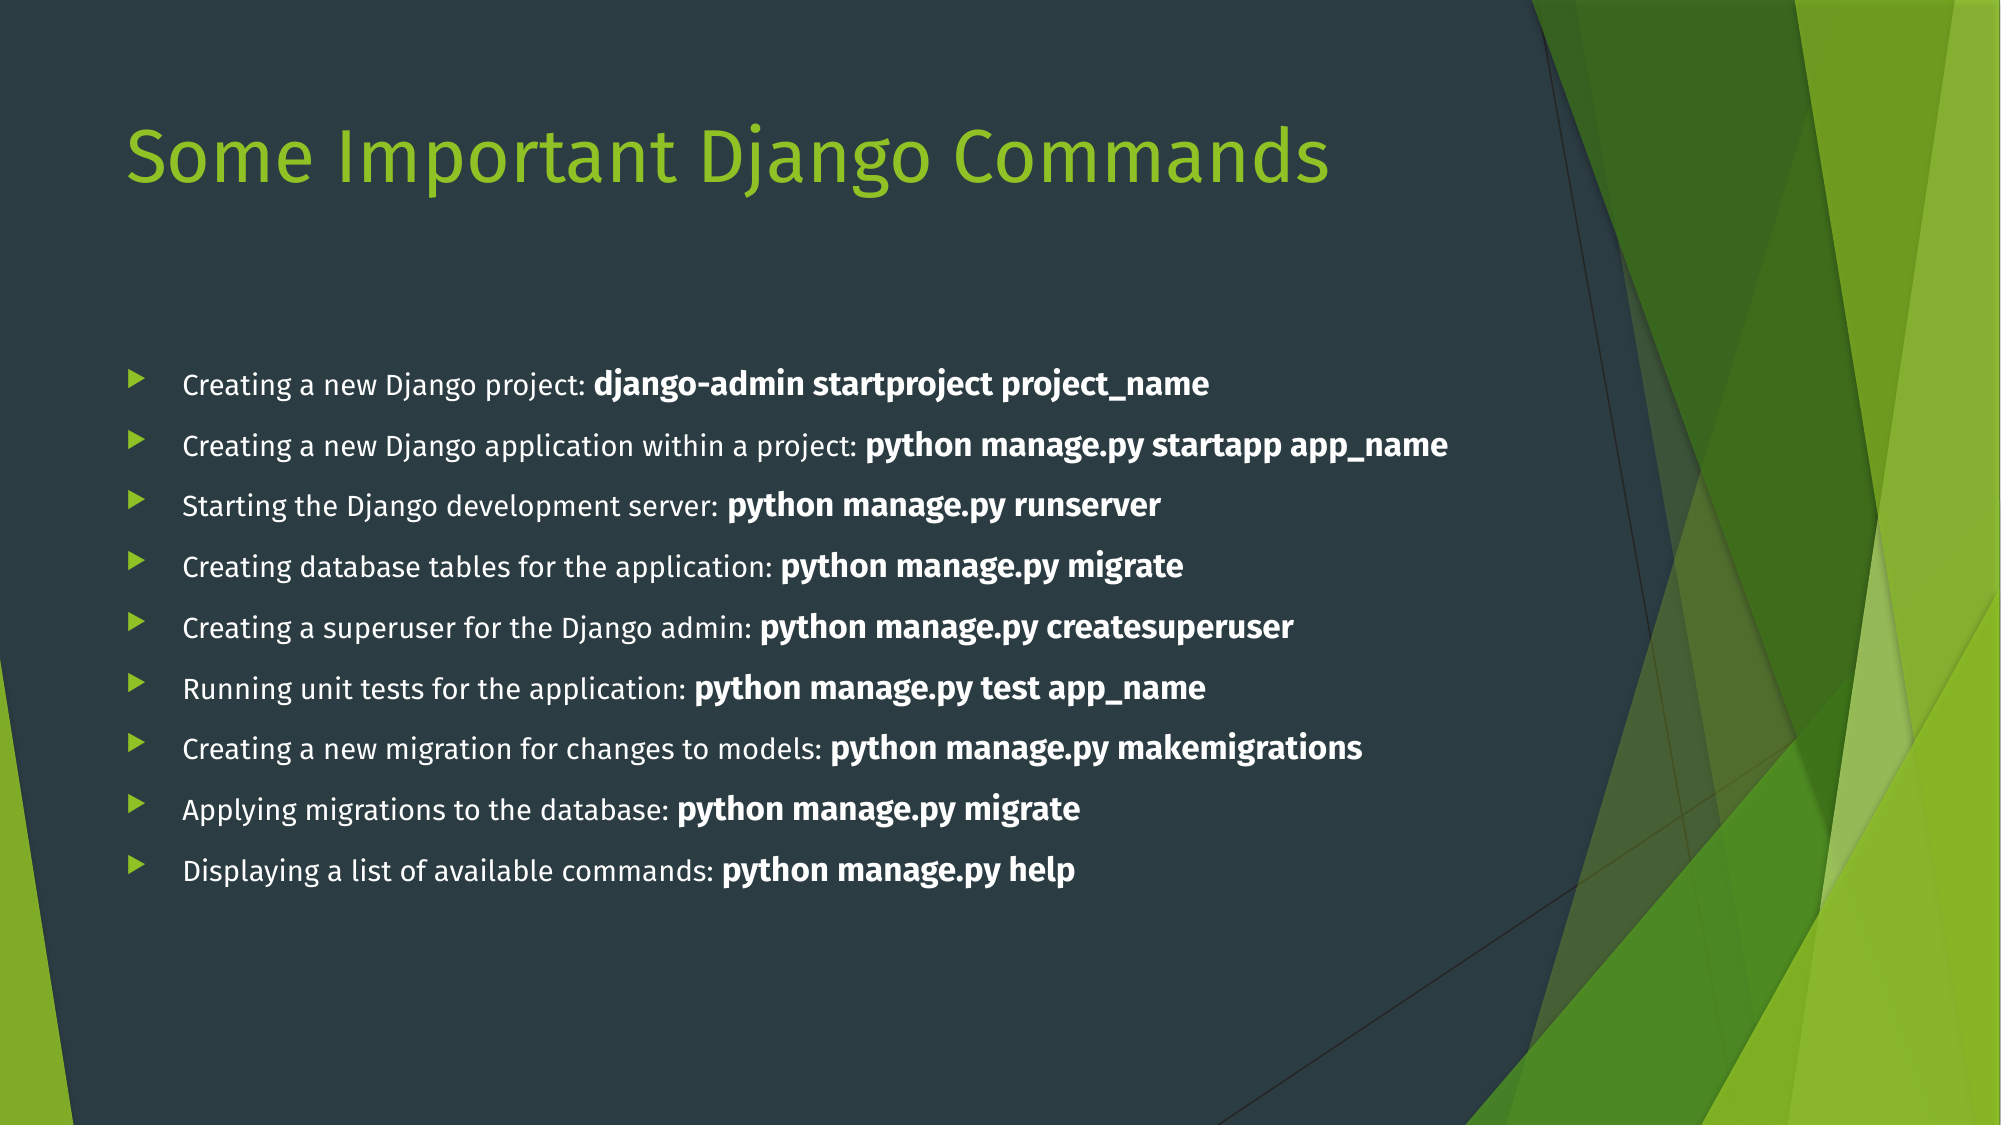

# Some Important Django Commands
Creating a new Django project: django-admin startproject project_name
Creating a new Django application within a project: python manage.py startapp app_name
Starting the Django development server: python manage.py runserver
Creating database tables for the application: python manage.py migrate
Creating a superuser for the Django admin: python manage.py createsuperuser
Running unit tests for the application: python manage.py test app_name
Creating a new migration for changes to models: python manage.py makemigrations
Applying migrations to the database: python manage.py migrate
Displaying a list of available commands: python manage.py help